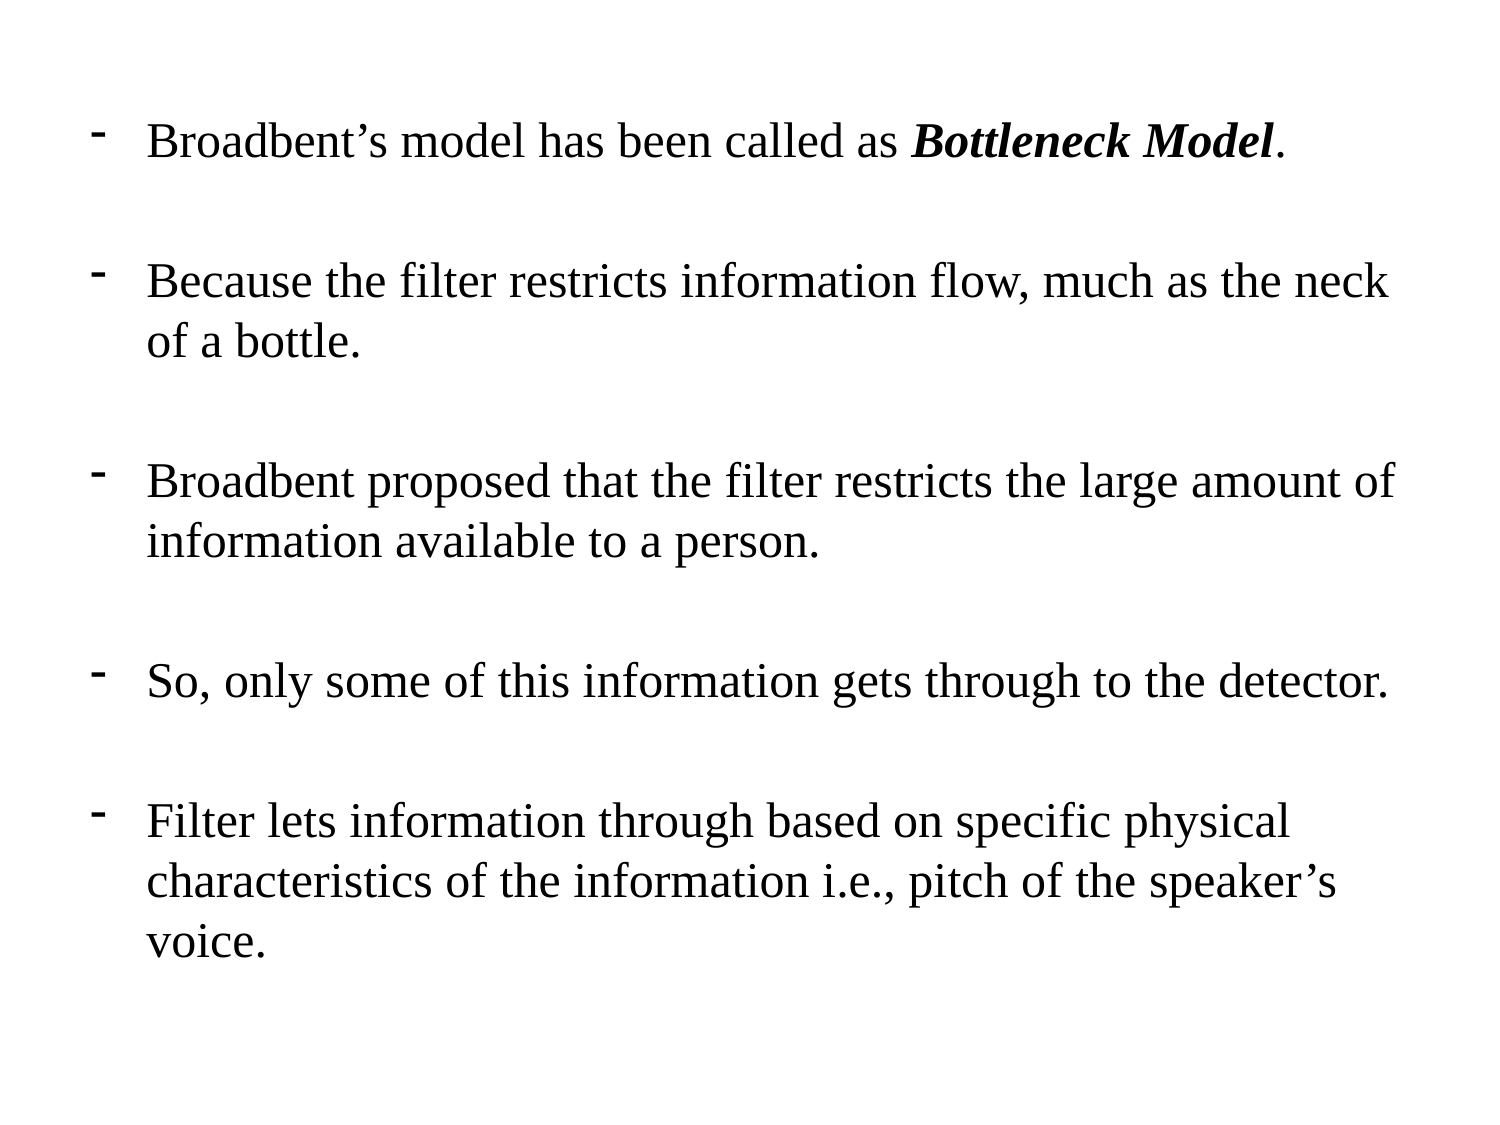

Broadbent’s model has been called as Bottleneck Model.

Because the filter restricts information flow, much as the neck of a bottle.

Broadbent proposed that the filter restricts the large amount of information available to a person.

So, only some of this information gets through to the detector.

Filter lets information through based on specific physical characteristics of the information i.e., pitch of the speaker’s voice.